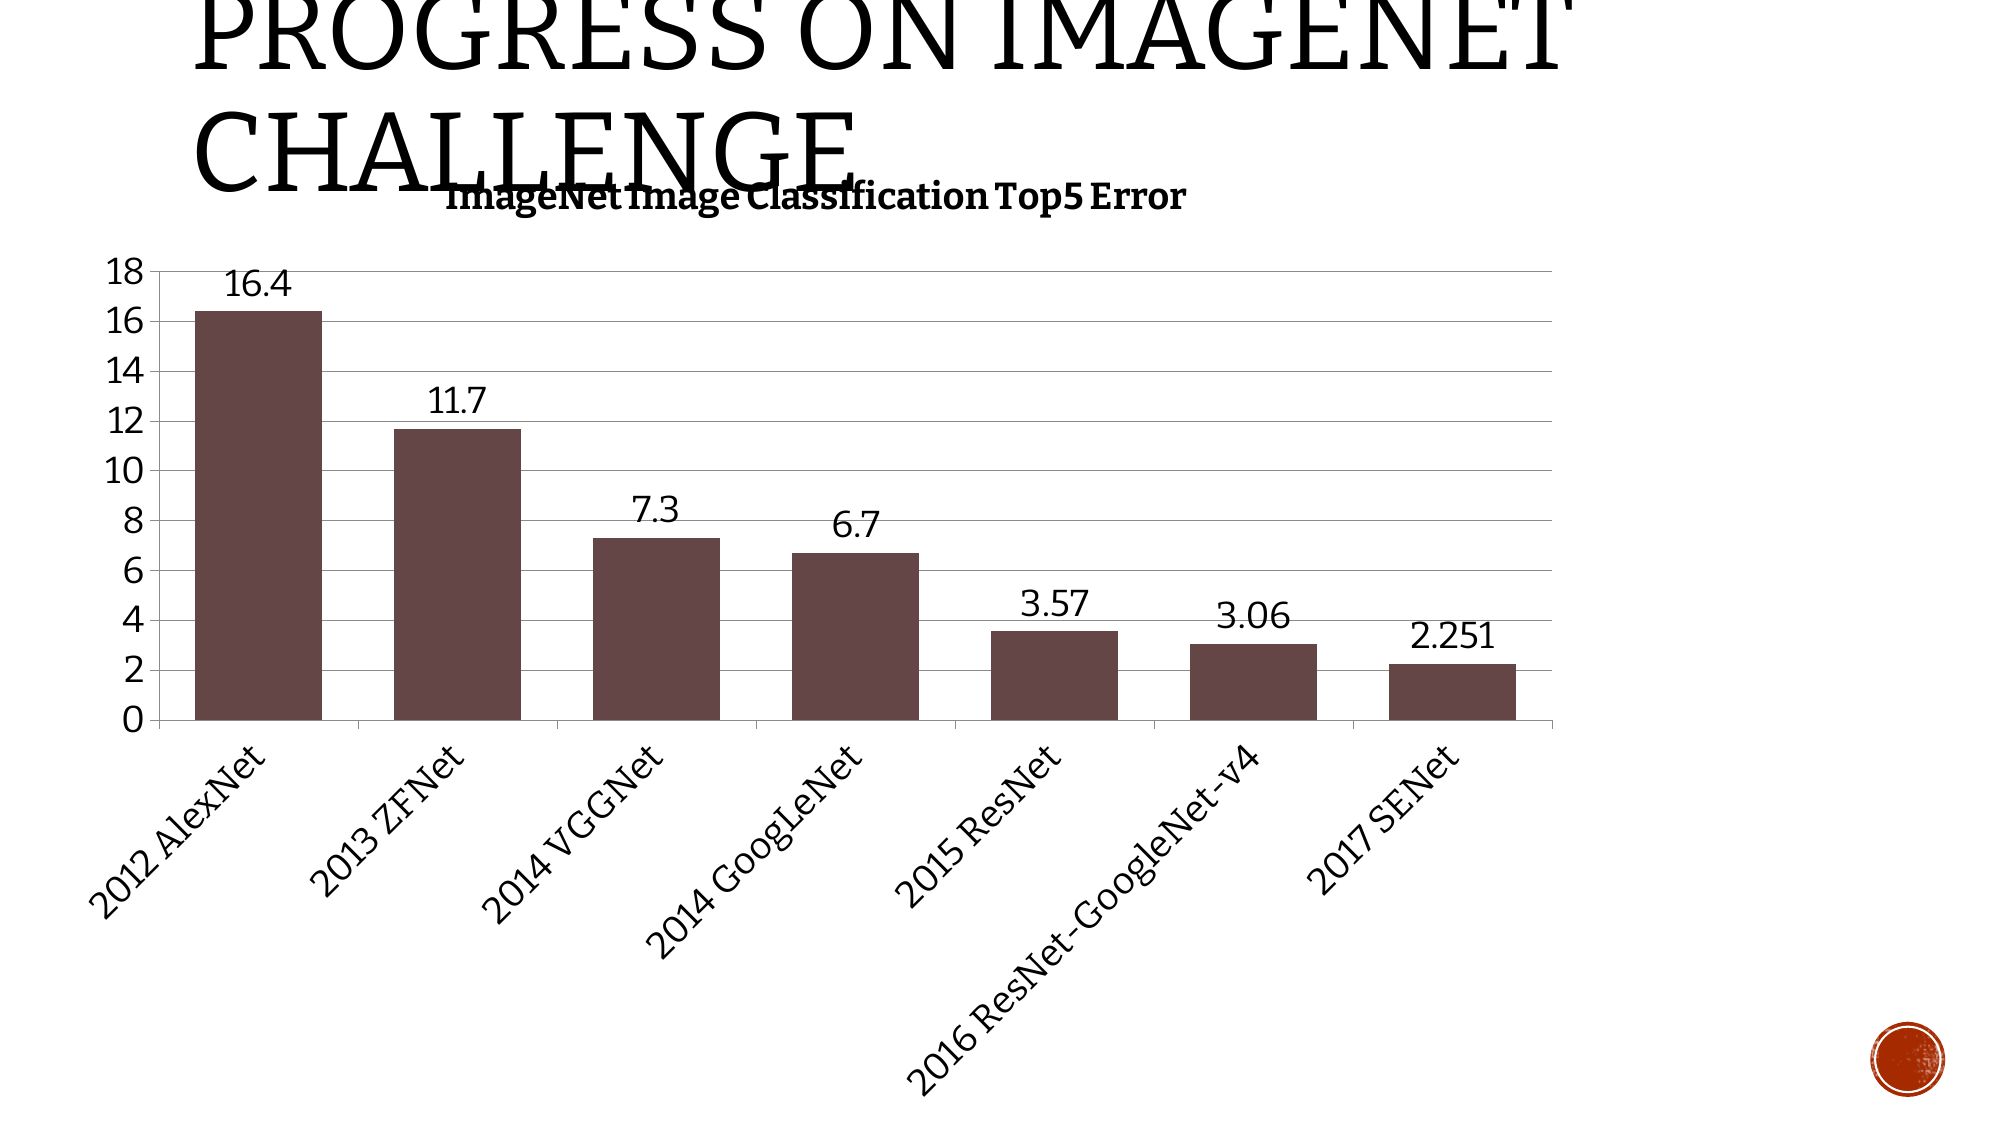

# Progress on ImageNet Challenge

### Chart: ImageNet Image Classification Top5 Error

| Category | Series 1 |
|---|---|
| 2012 AlexNet | 16.4 |
| 2013 ZFNet | 11.7 |
| 2014 VGGNet | 7.3 |
| 2014 GoogLeNet | 6.7 |
| 2015 ResNet | 3.57 |
| 2016 ResNet-GoogleNet-v4 | 3.06 |
| 2017 SENet | 2.251 |